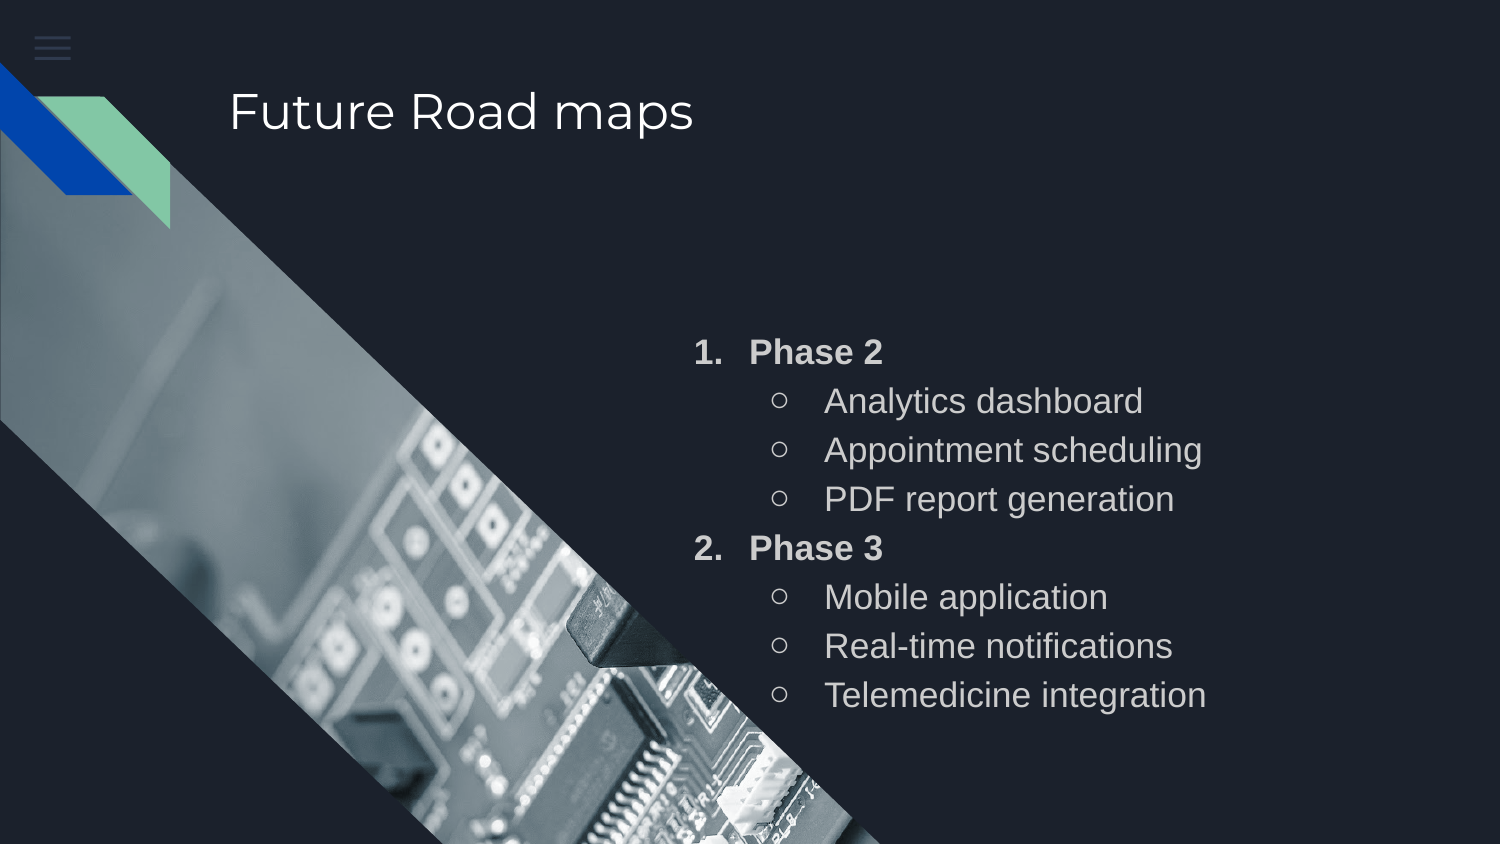

# Future Road maps

Phase 2
Analytics dashboard
Appointment scheduling
PDF report generation
Phase 3
Mobile application
Real-time notifications
Telemedicine integration